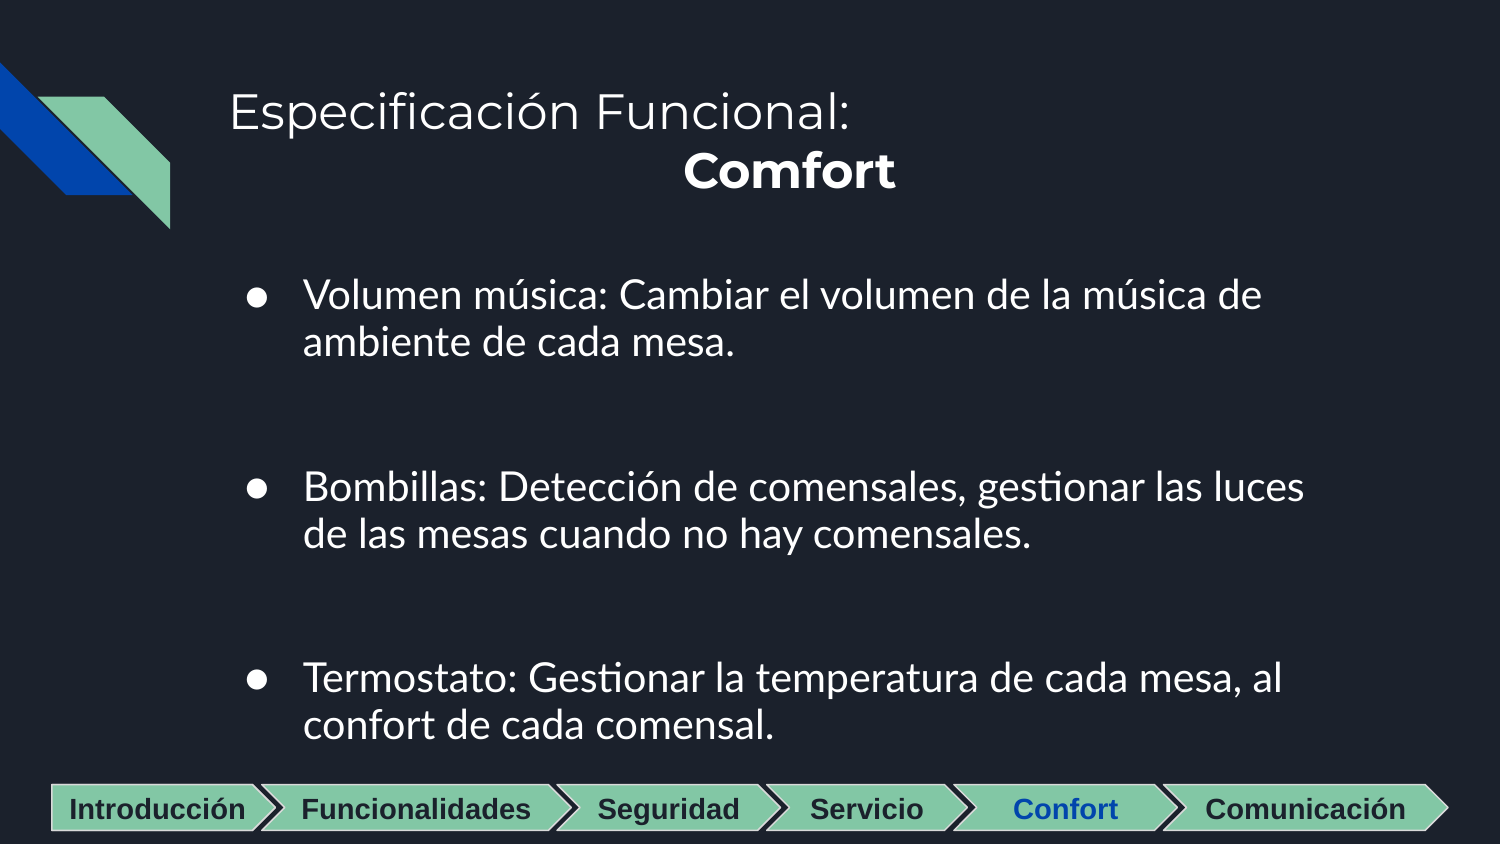

# Especificación Funcional:
Comfort

Volumen música: Cambiar el volumen de la música de ambiente de cada mesa.

Bombillas: Detección de comensales, gestionar las luces de las mesas cuando no hay comensales.

Termostato: Gestionar la temperatura de cada mesa, al confort de cada comensal.
Introducción
Introducción
Funcionalidades
Seguridad
Servicio
Confort
Comunicación